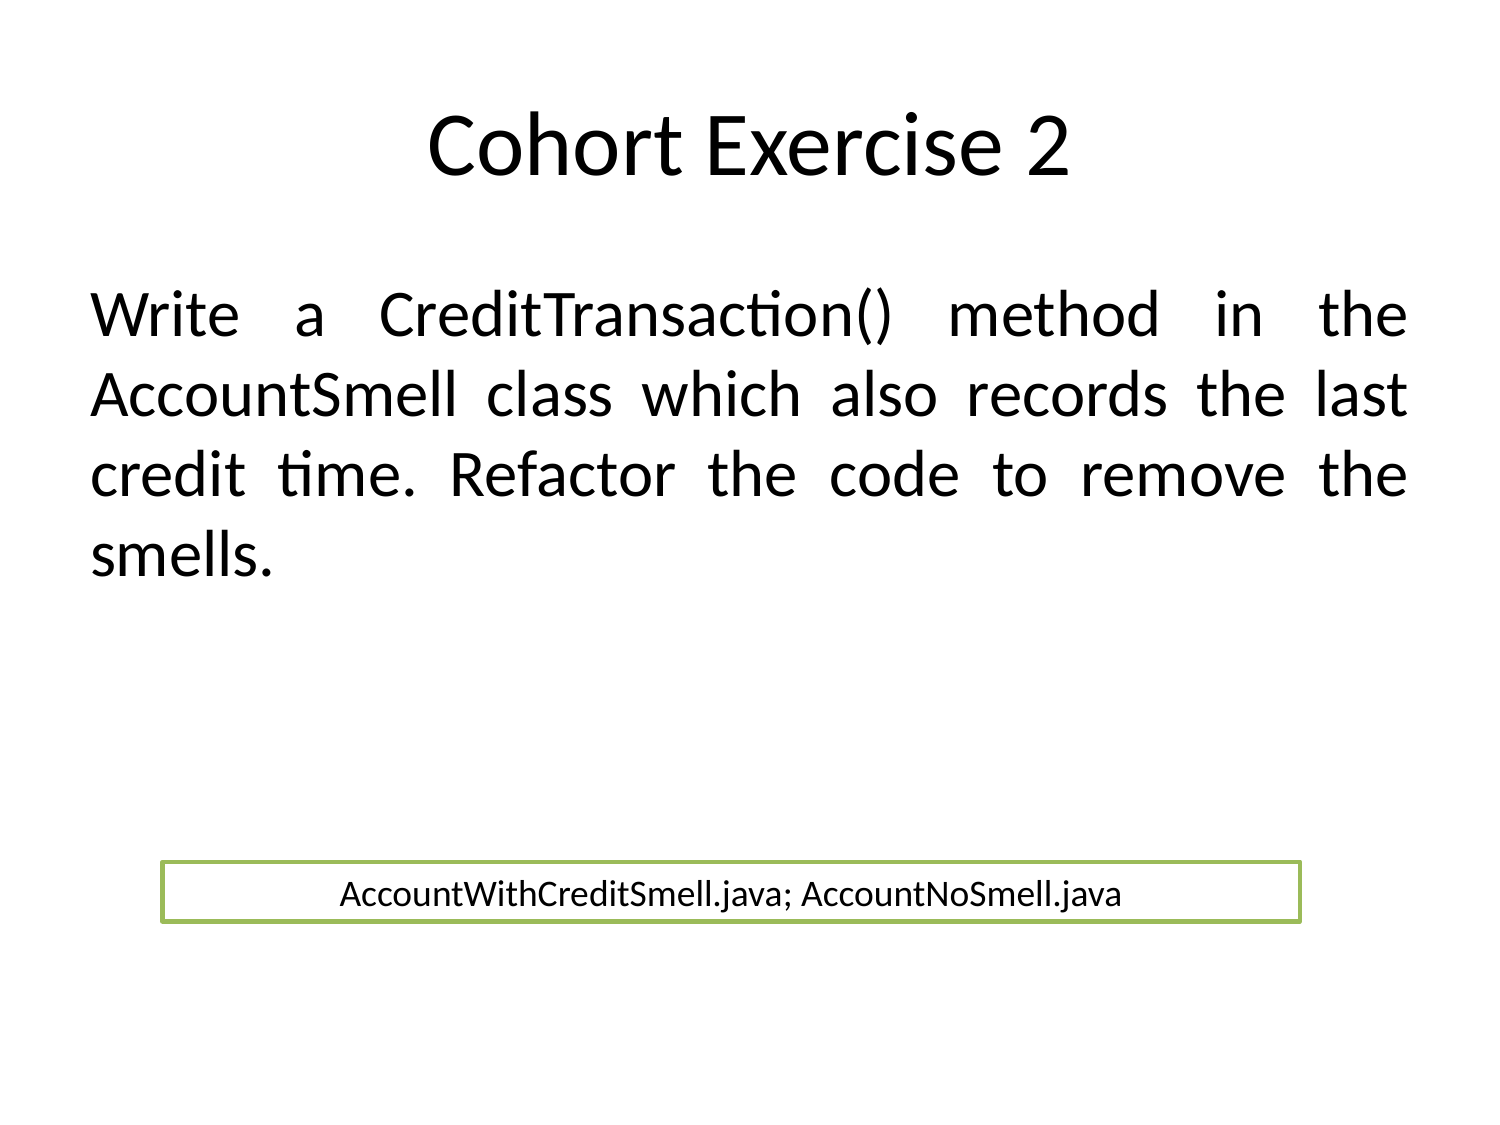

# Cohort Exercise 2
Write a CreditTransaction() method in the AccountSmell class which also records the last credit time. Refactor the code to remove the smells.
AccountWithCreditSmell.java; AccountNoSmell.java